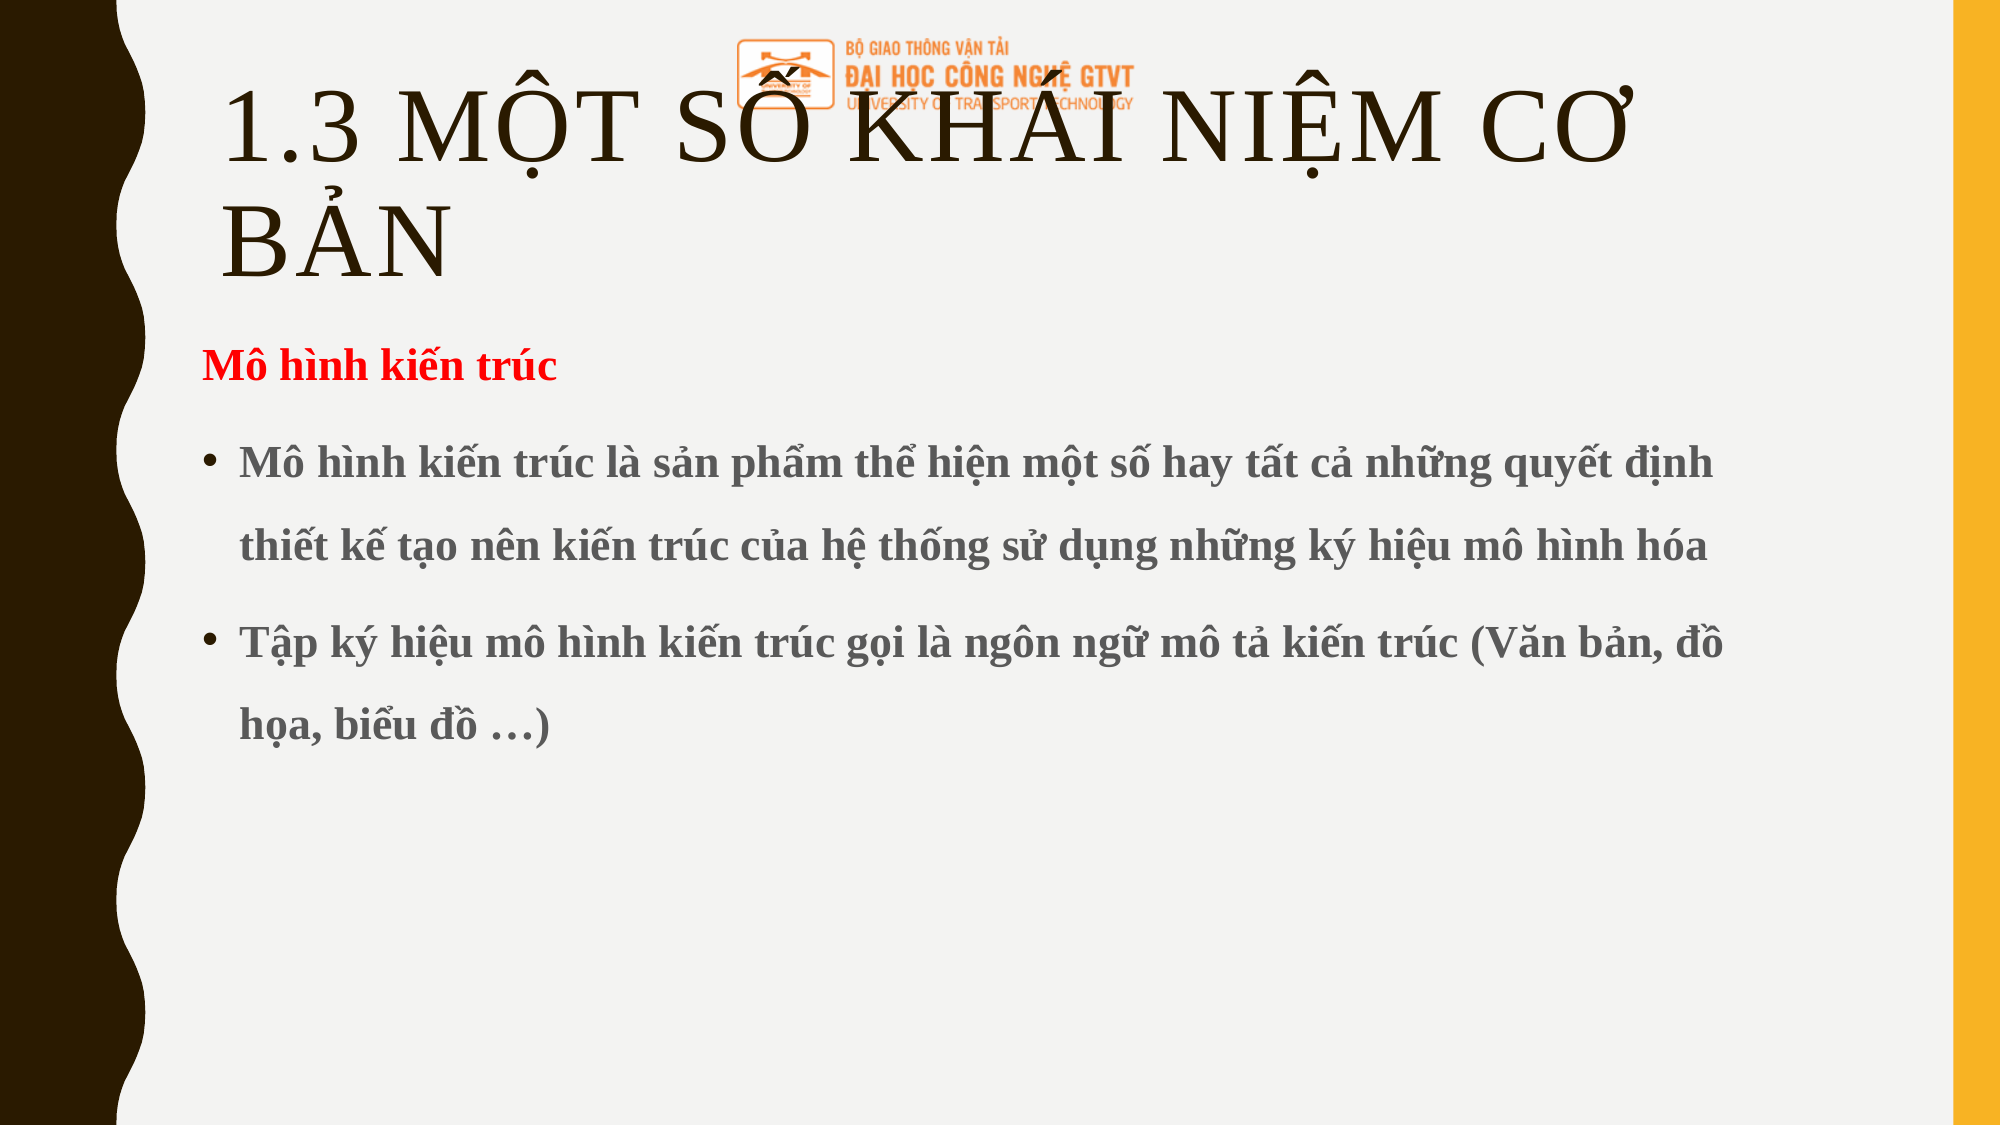

# 1.3 Một số khái niệm cơ bản
Mô hình kiến trúc
Mô hình kiến trúc là sản phẩm thể hiện một số hay tất cả những quyết định thiết kế tạo nên kiến trúc của hệ thống sử dụng những ký hiệu mô hình hóa
Tập ký hiệu mô hình kiến trúc gọi là ngôn ngữ mô tả kiến trúc (Văn bản, đồ họa, biểu đồ …)